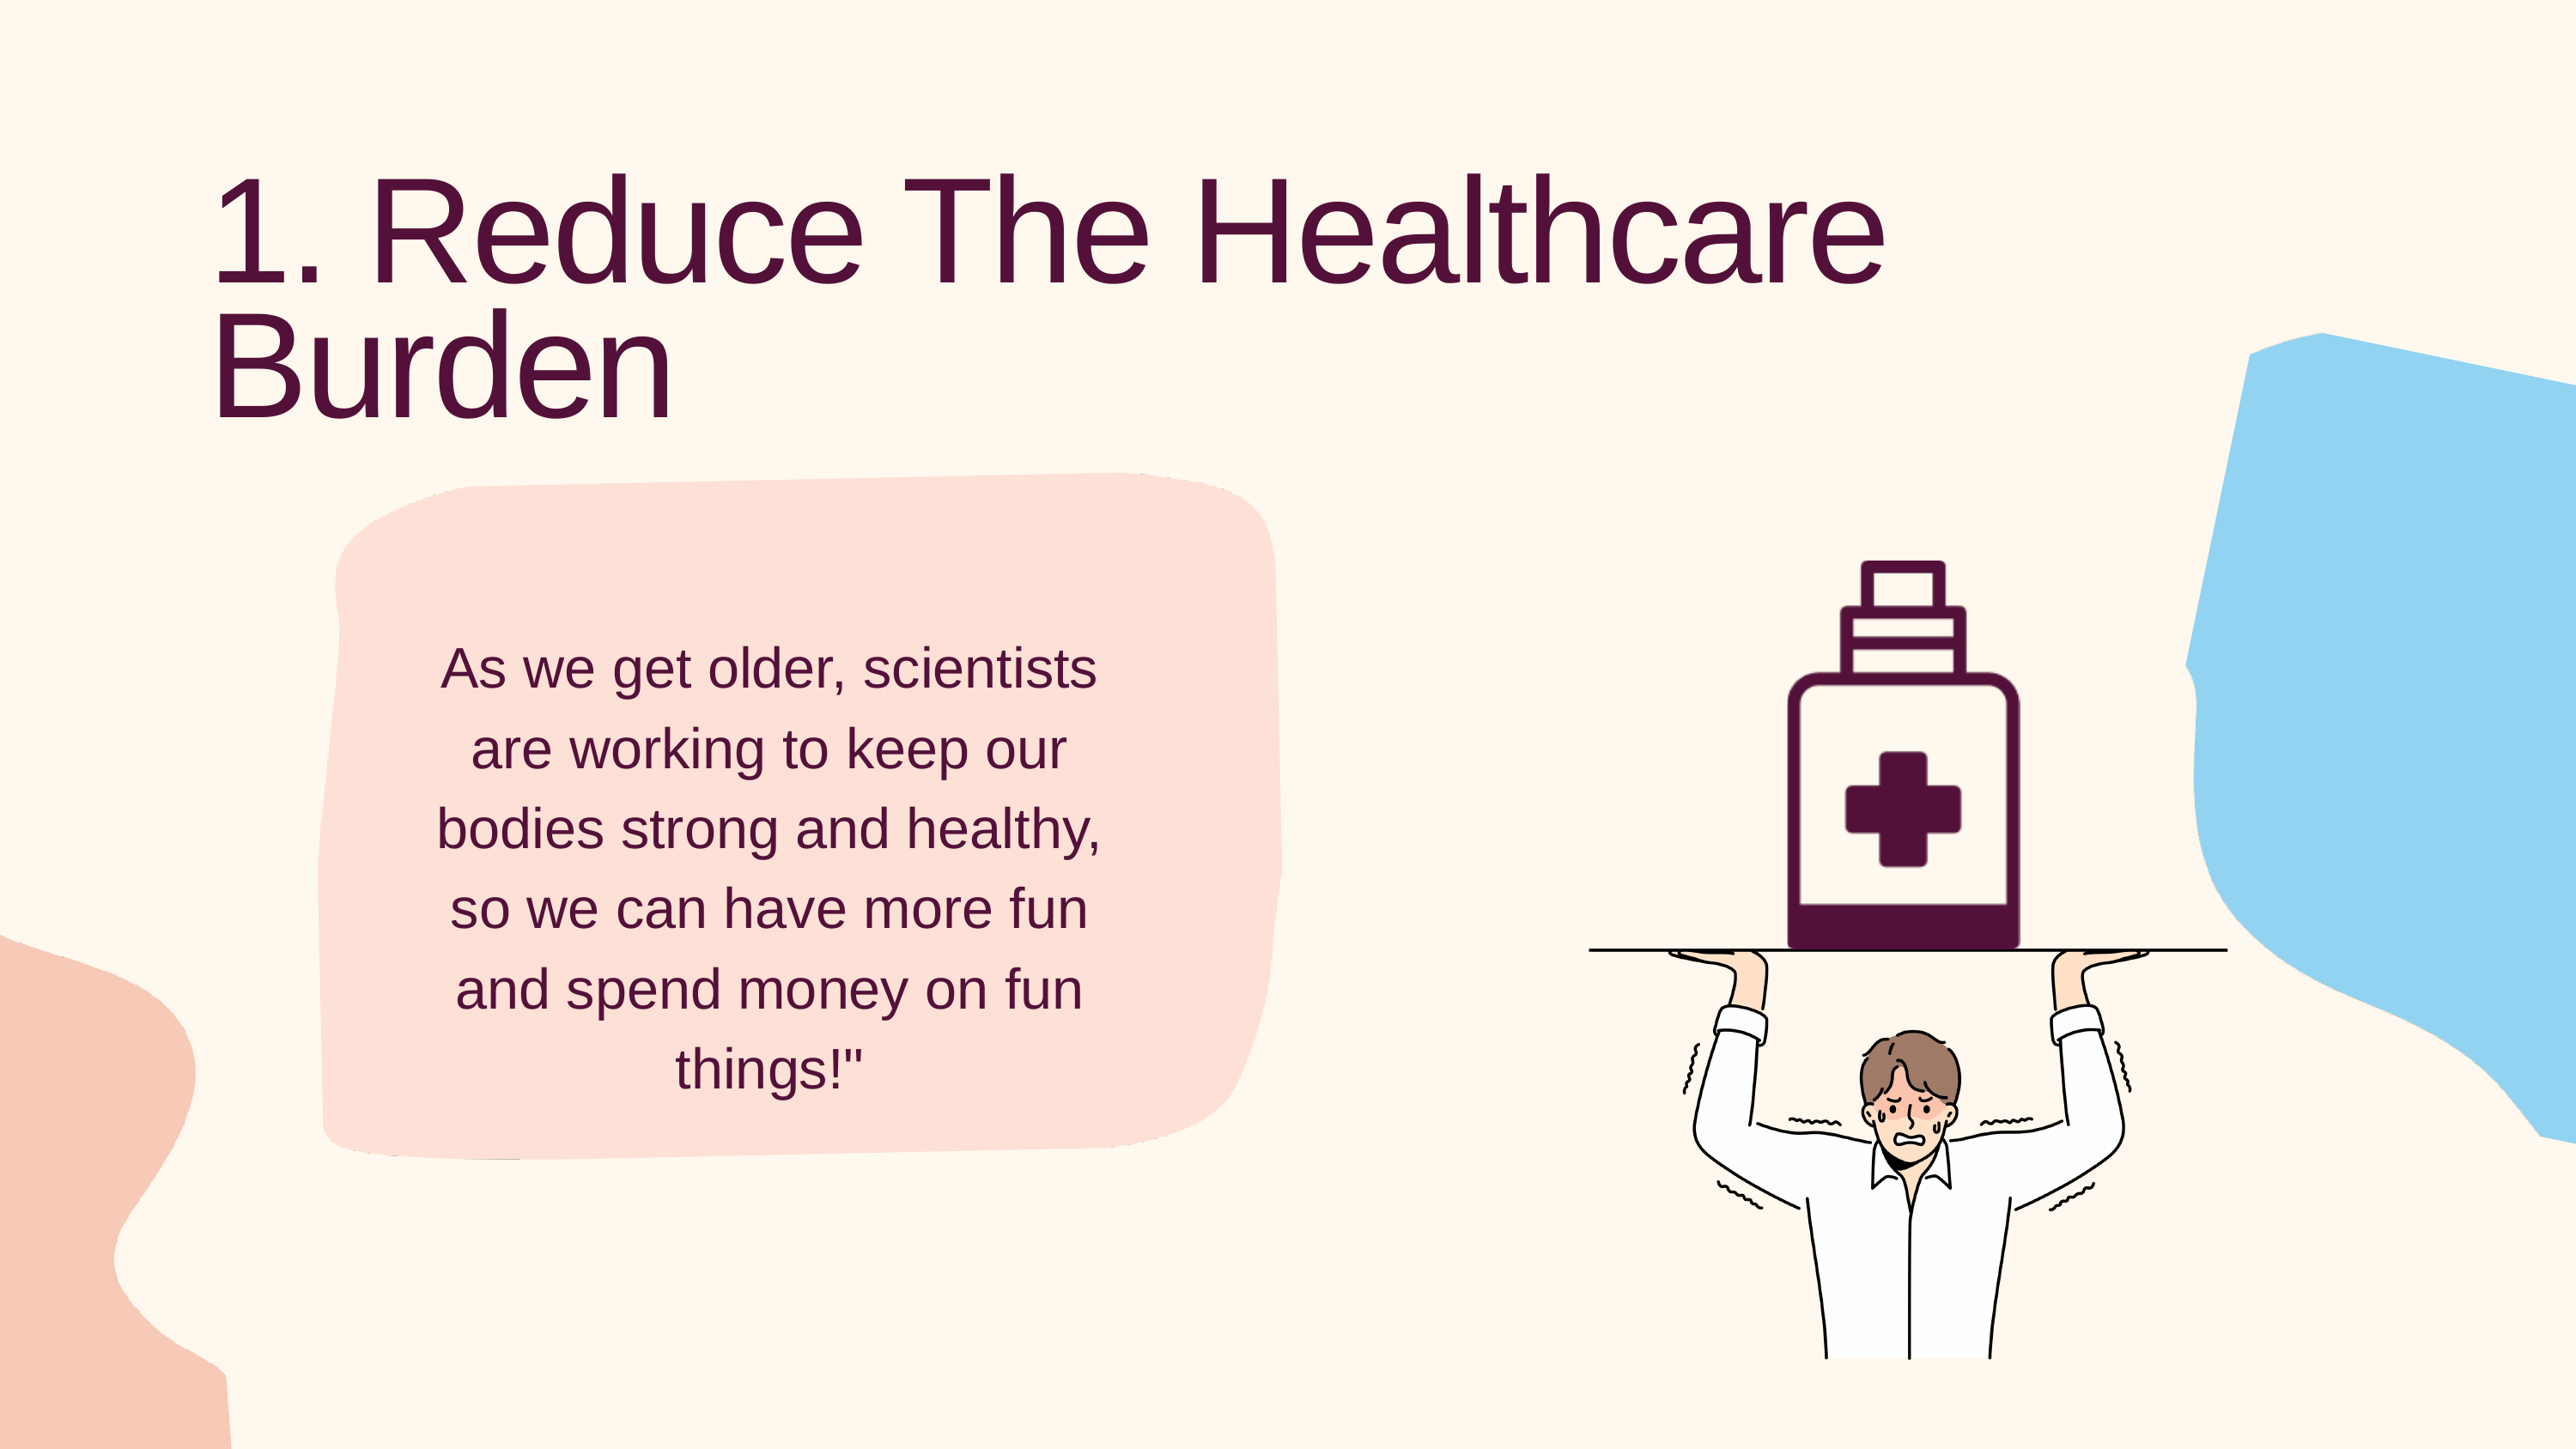

1. Reduce The Healthcare Burden

As we get older, scientists are working to keep our bodies strong and healthy, so we can have more fun and spend money on fun things!"